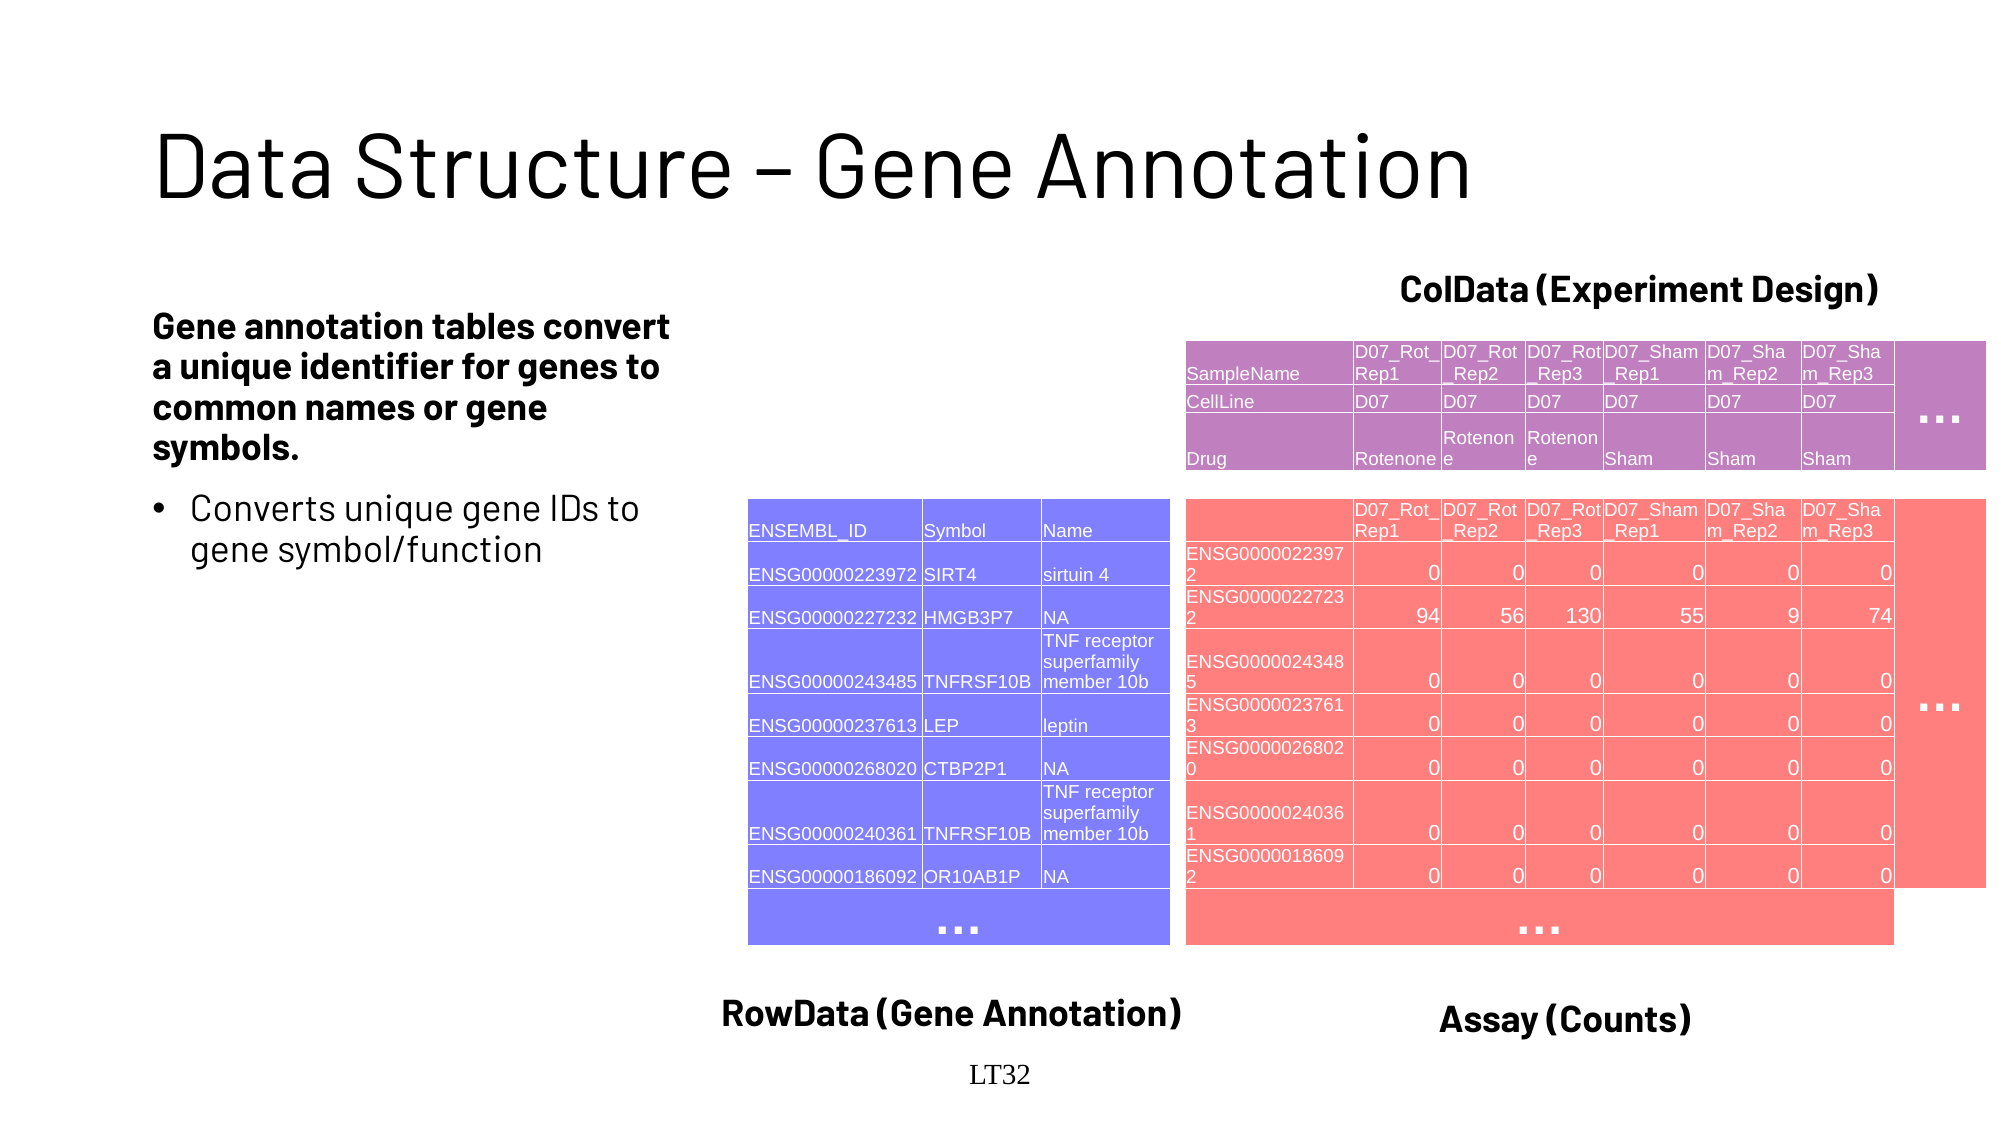

# Data Structure – Gene Annotation
ColData (Experiment Design)
Gene annotation tables convert a unique identifier for genes to common names or gene symbols.
Converts unique gene IDs to gene symbol/function
|  |  |  |  | SampleName | D07\_Rot\_Rep1 | D07\_Rot\_Rep2 | D07\_Rot\_Rep3 | D07\_Sham\_Rep1 | D07\_Sham\_Rep2 | D07\_Sham\_Rep3 | … |
| --- | --- | --- | --- | --- | --- | --- | --- | --- | --- | --- | --- |
|  |  |  |  | CellLine | D07 | D07 | D07 | D07 | D07 | D07 |  |
|  |  |  |  | Drug | Rotenone | Rotenone | Rotenone | Sham | Sham | Sham |  |
|  |  |  |  |  |  |  |  |  |  |  |  |
| ENSEMBL\_ID | Symbol | Name |  |  | D07\_Rot\_Rep1 | D07\_Rot\_Rep2 | D07\_Rot\_Rep3 | D07\_Sham\_Rep1 | D07\_Sham\_Rep2 | D07\_Sham\_Rep3 | … |
| ENSG00000223972 | SIRT4 | sirtuin 4 |  | ENSG00000223972 | 0 | 0 | 0 | 0 | 0 | 0 |  |
| ENSG00000227232 | HMGB3P7 | NA |  | ENSG00000227232 | 94 | 56 | 130 | 55 | 9 | 74 |  |
| ENSG00000243485 | TNFRSF10B | TNF receptor superfamily member 10b |  | ENSG00000243485 | 0 | 0 | 0 | 0 | 0 | 0 |  |
| ENSG00000237613 | LEP | leptin |  | ENSG00000237613 | 0 | 0 | 0 | 0 | 0 | 0 |  |
| ENSG00000268020 | CTBP2P1 | NA |  | ENSG00000268020 | 0 | 0 | 0 | 0 | 0 | 0 |  |
| ENSG00000240361 | TNFRSF10B | TNF receptor superfamily member 10b |  | ENSG00000240361 | 0 | 0 | 0 | 0 | 0 | 0 |  |
| ENSG00000186092 | OR10AB1P | NA |  | ENSG00000186092 | 0 | 0 | 0 | 0 | 0 | 0 |  |
| … |  |  |  | … |  |  |  |  |  |  |  |
RowData (Gene Annotation)
Assay (Counts)
LT32